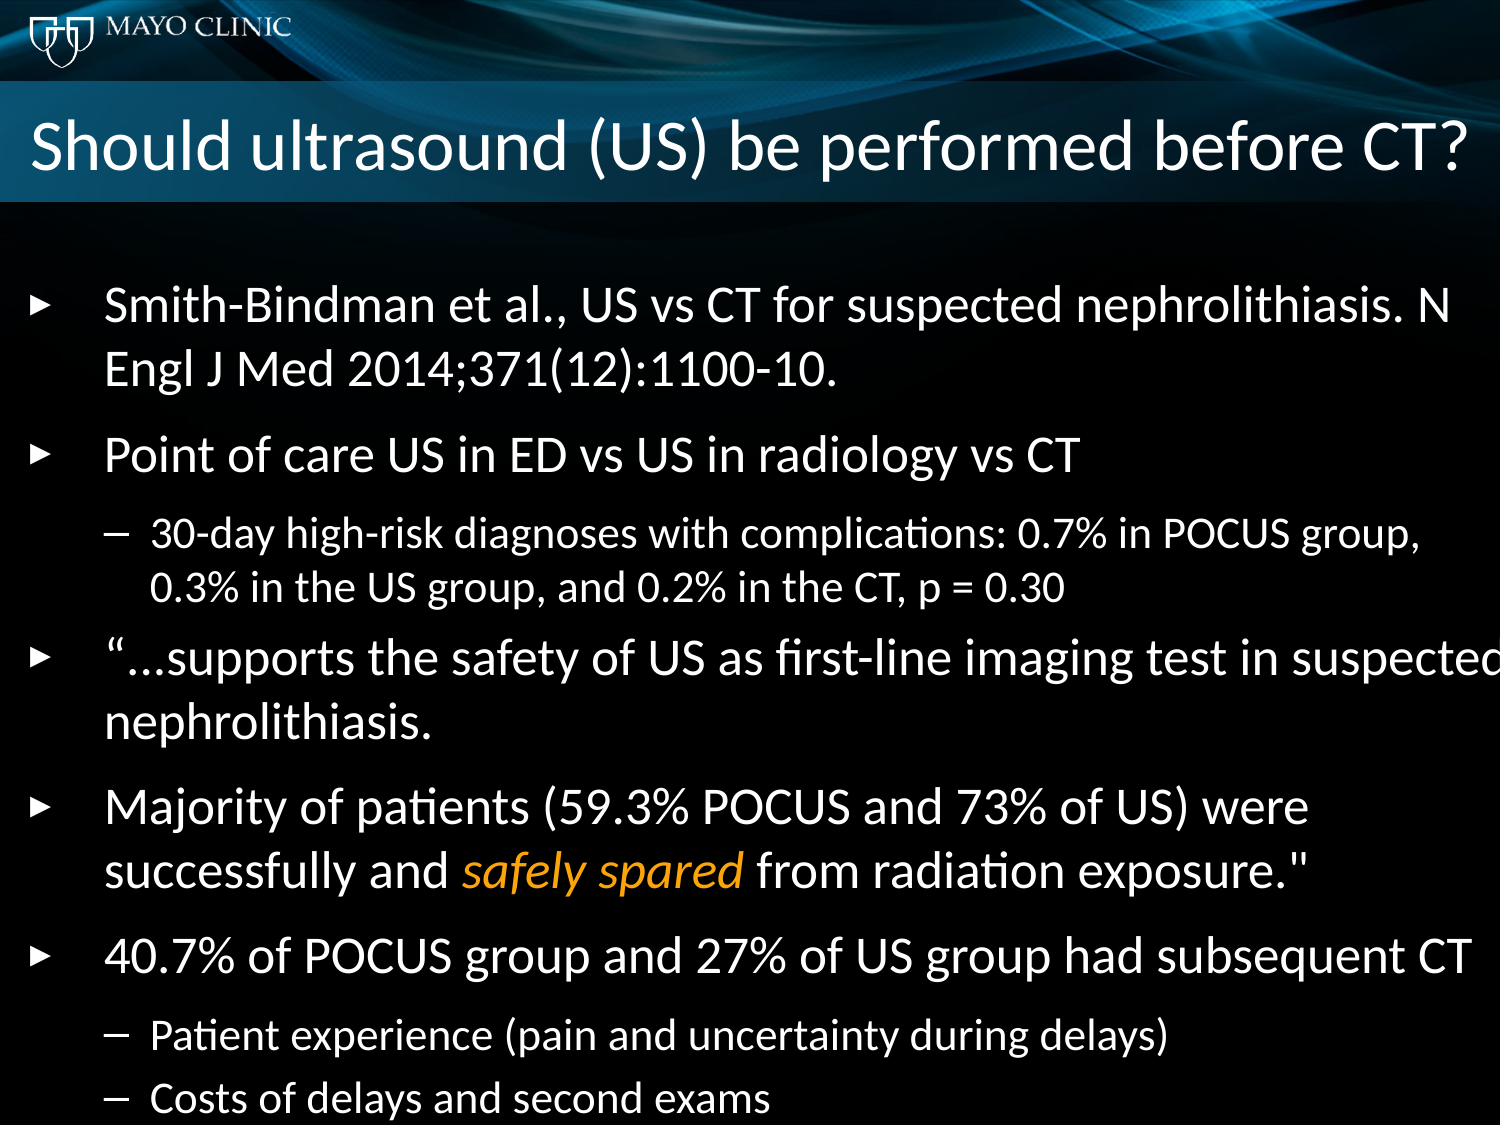

# Should ultrasound (US) be performed before CT?
Smith-Bindman et al., US vs CT for suspected nephrolithiasis. N Engl J Med 2014;371(12):1100-10.
Point of care US in ED vs US in radiology vs CT
30-day high-risk diagnoses with complications: 0.7% in POCUS group, 0.3% in the US group, and 0.2% in the CT, p = 0.30
“...supports the safety of US as first-line imaging test in suspected nephrolithiasis.
Majority of patients (59.3% POCUS and 73% of US) were successfully and safely spared from radiation exposure."
40.7% of POCUS group and 27% of US group had subsequent CT
Patient experience (pain and uncertainty during delays)
Costs of delays and second exams